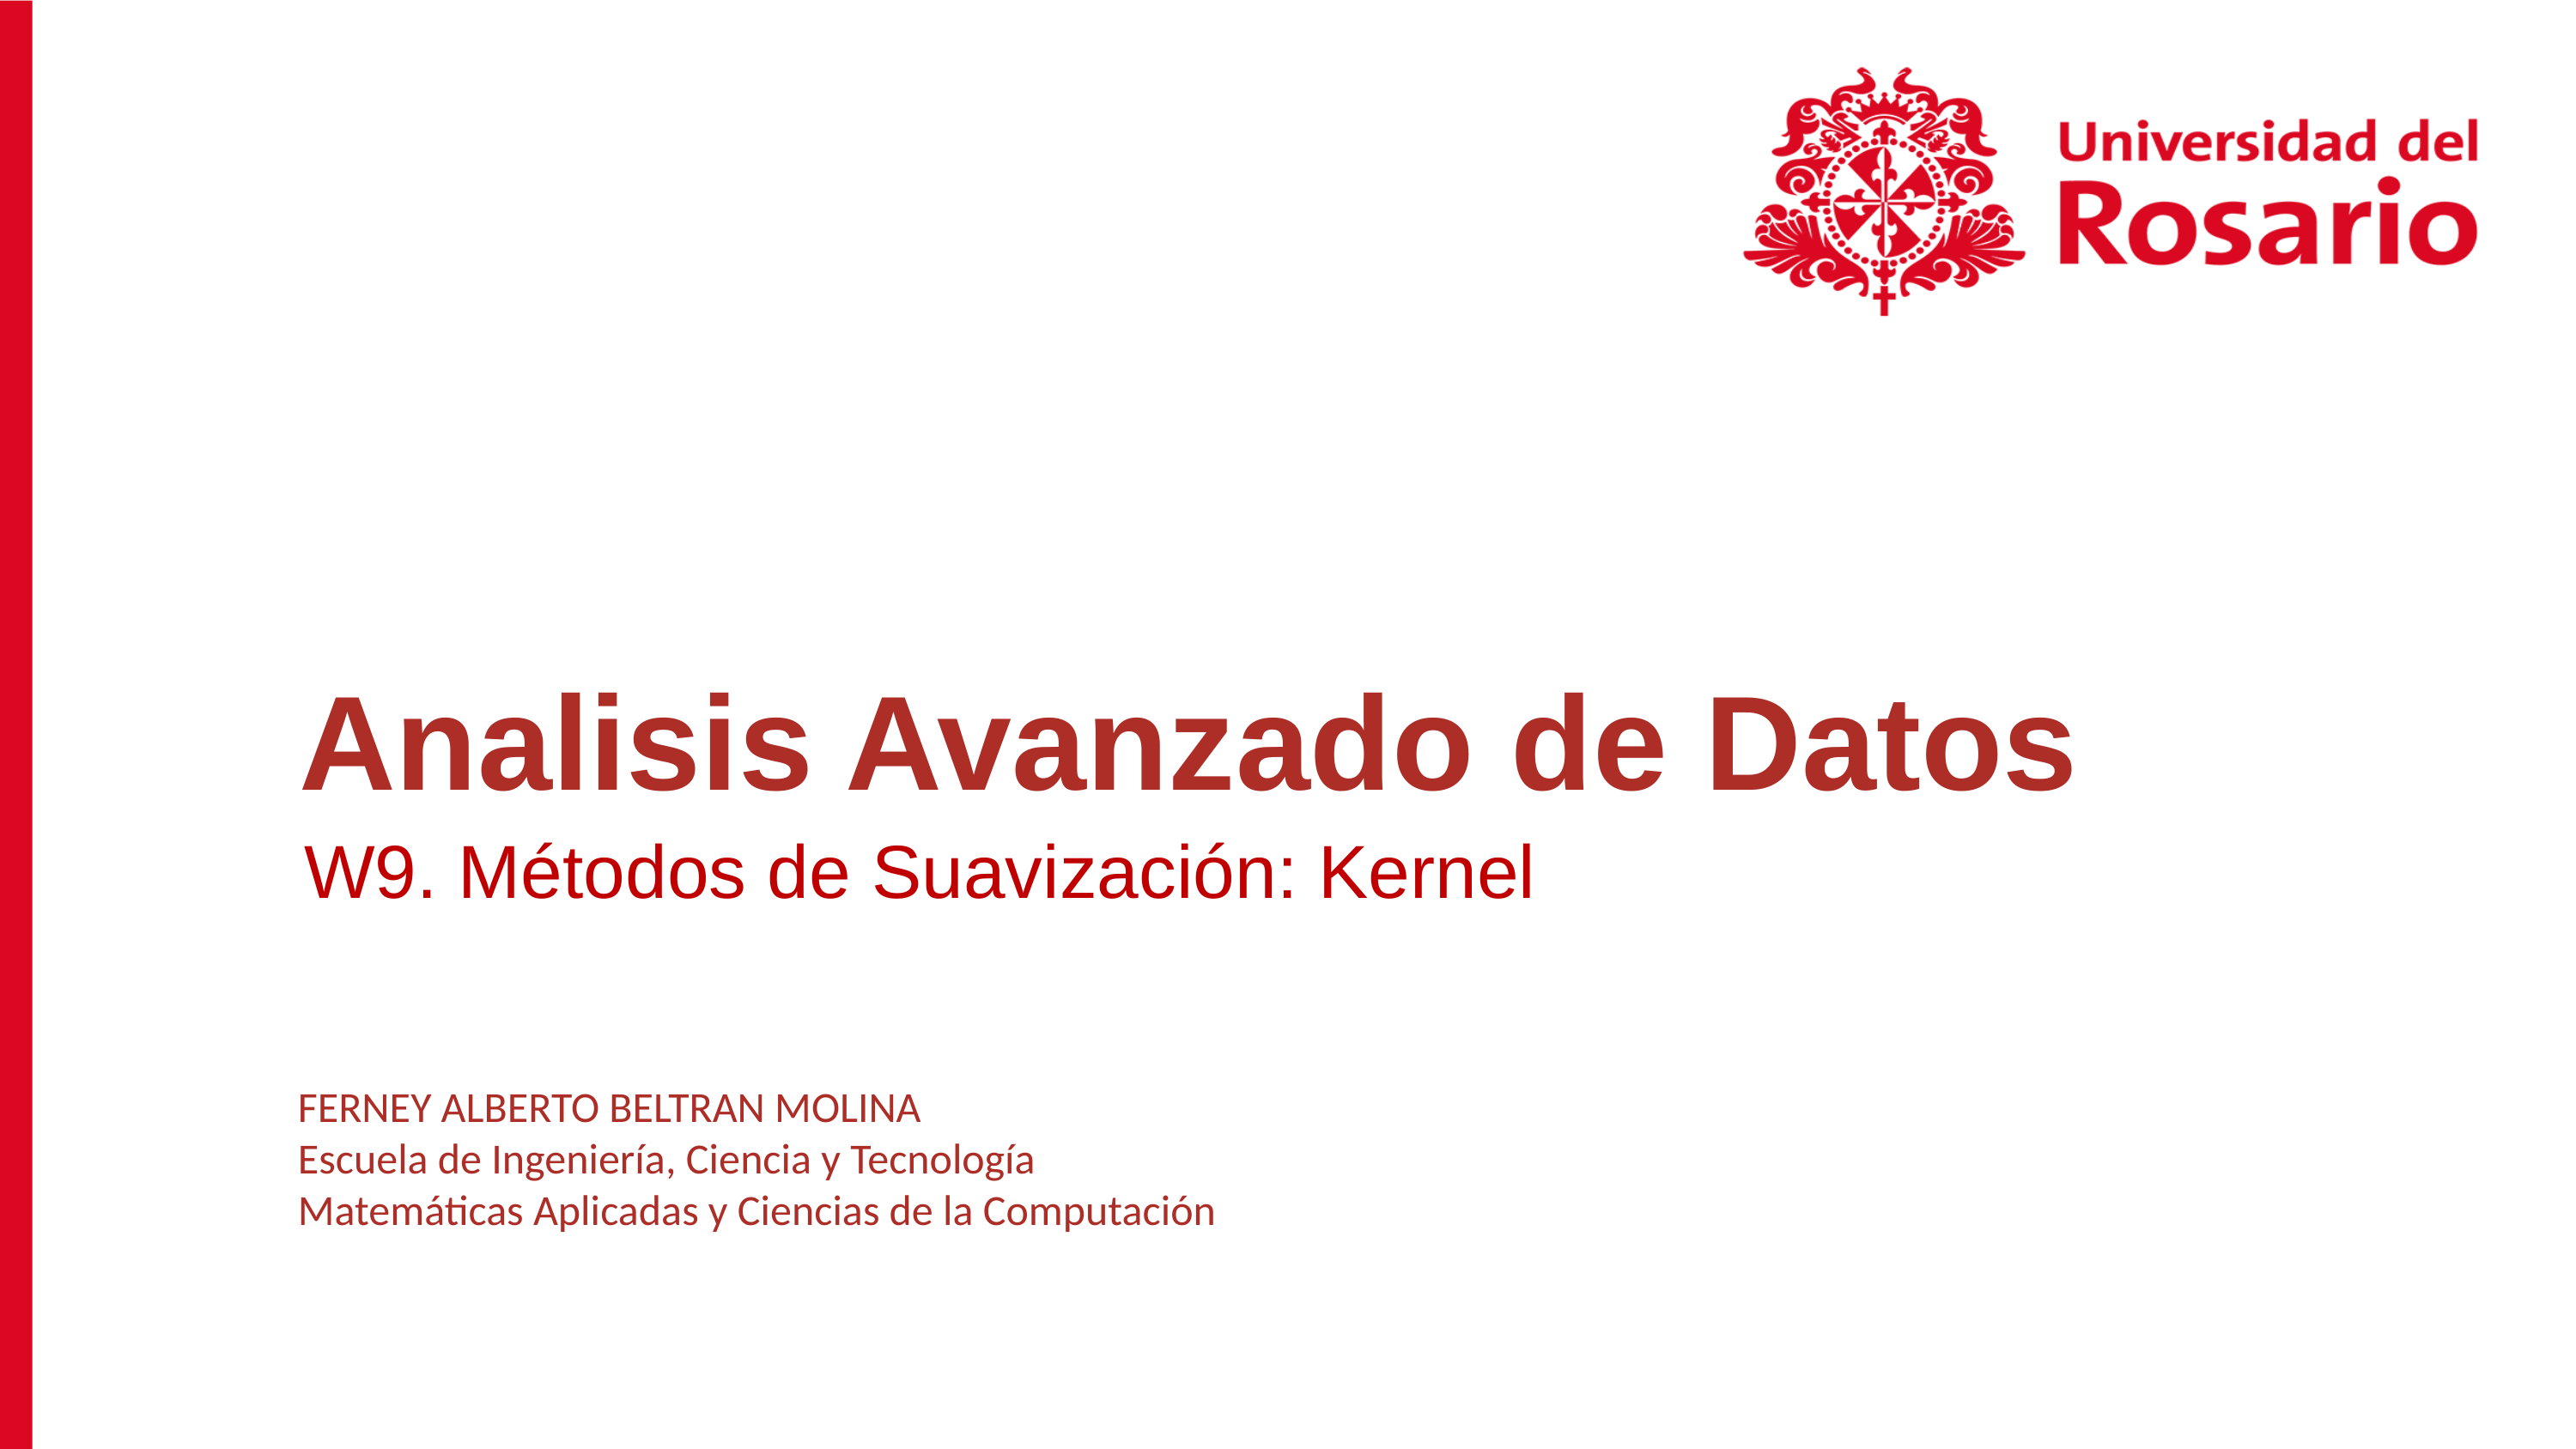

Analisis Avanzado de Datos
W9. Métodos de Suavización: Kernel
FERNEY ALBERTO BELTRAN MOLINA
Escuela de Ingeniería, Ciencia y Tecnología
Matemáticas Aplicadas y Ciencias de la Computación